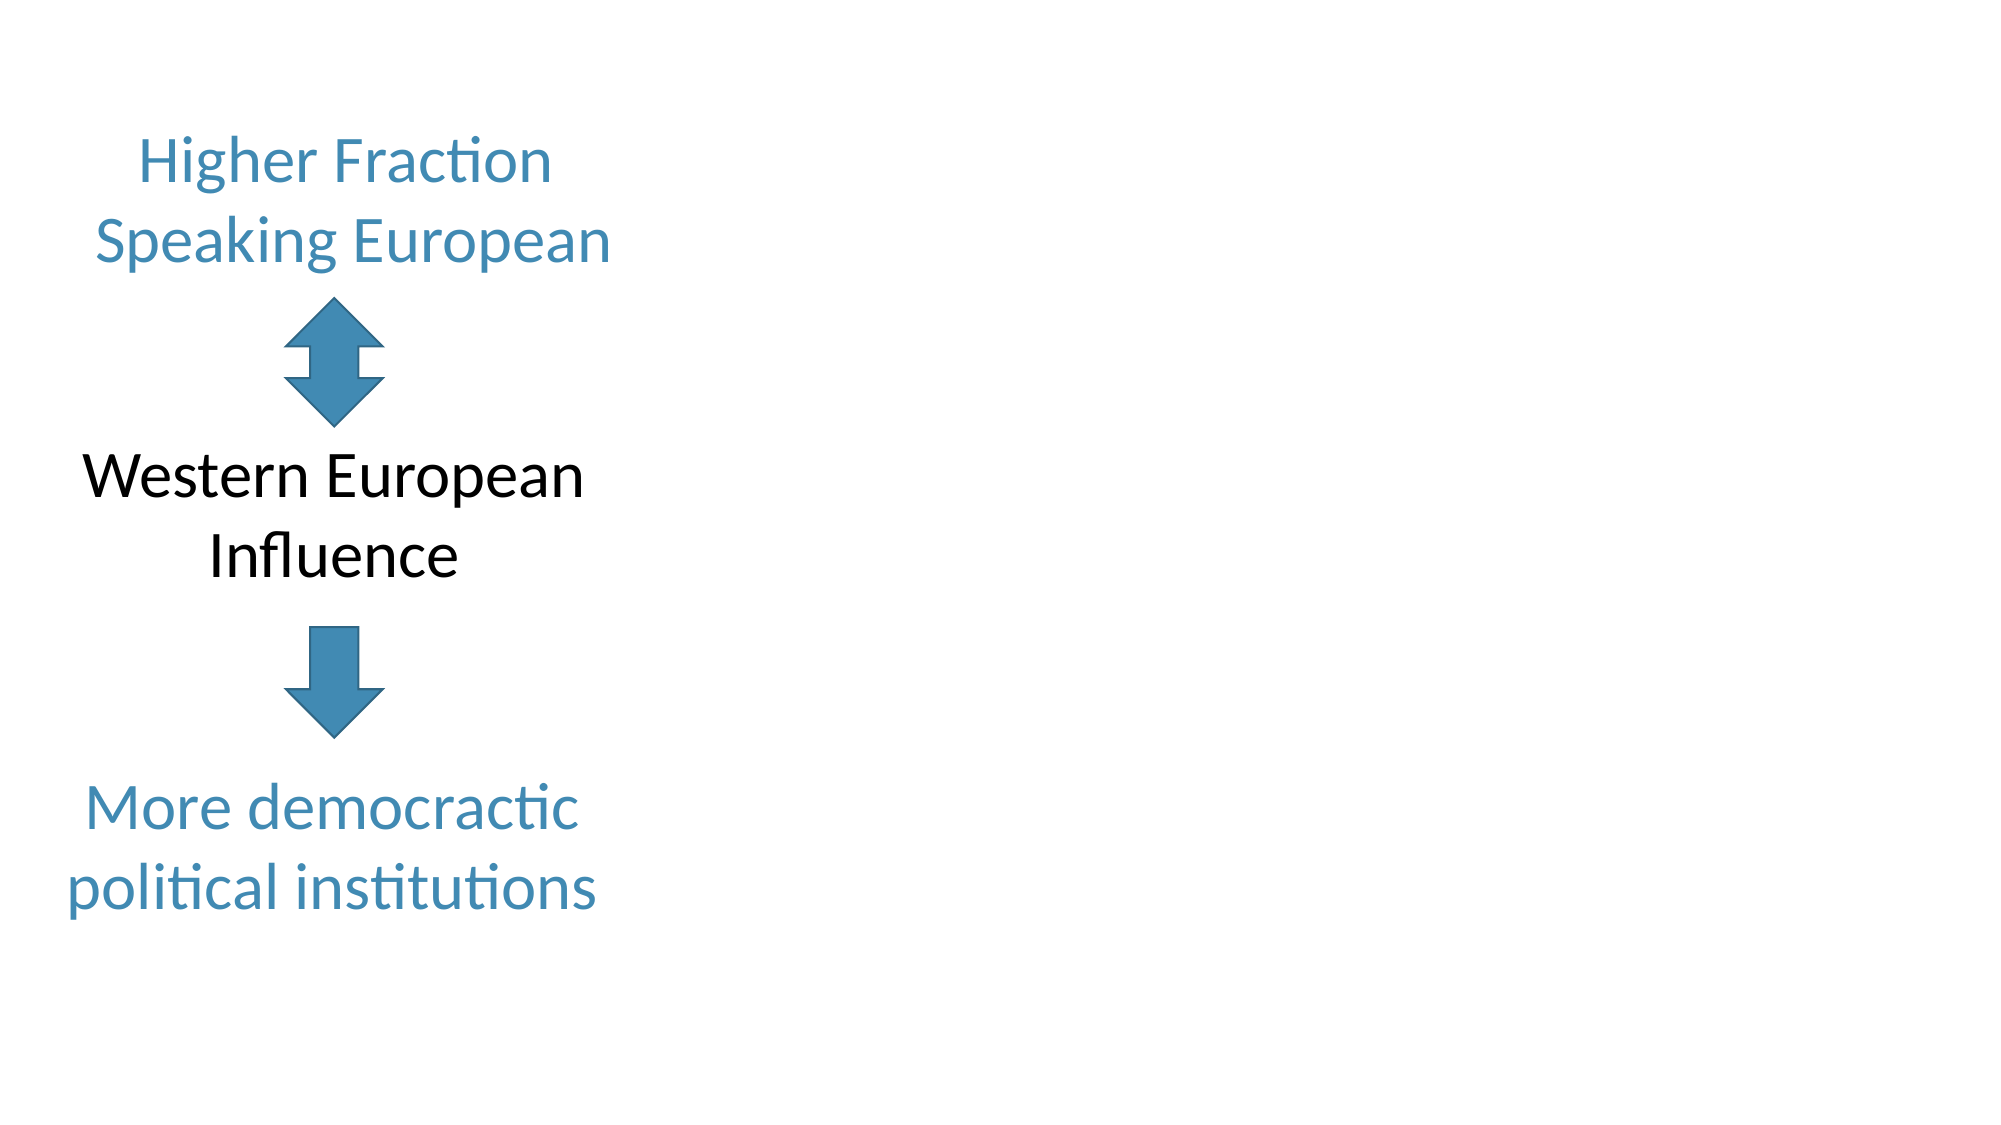

Higher Fraction
Speaking European

Western European
Influence

More democractic political institutions